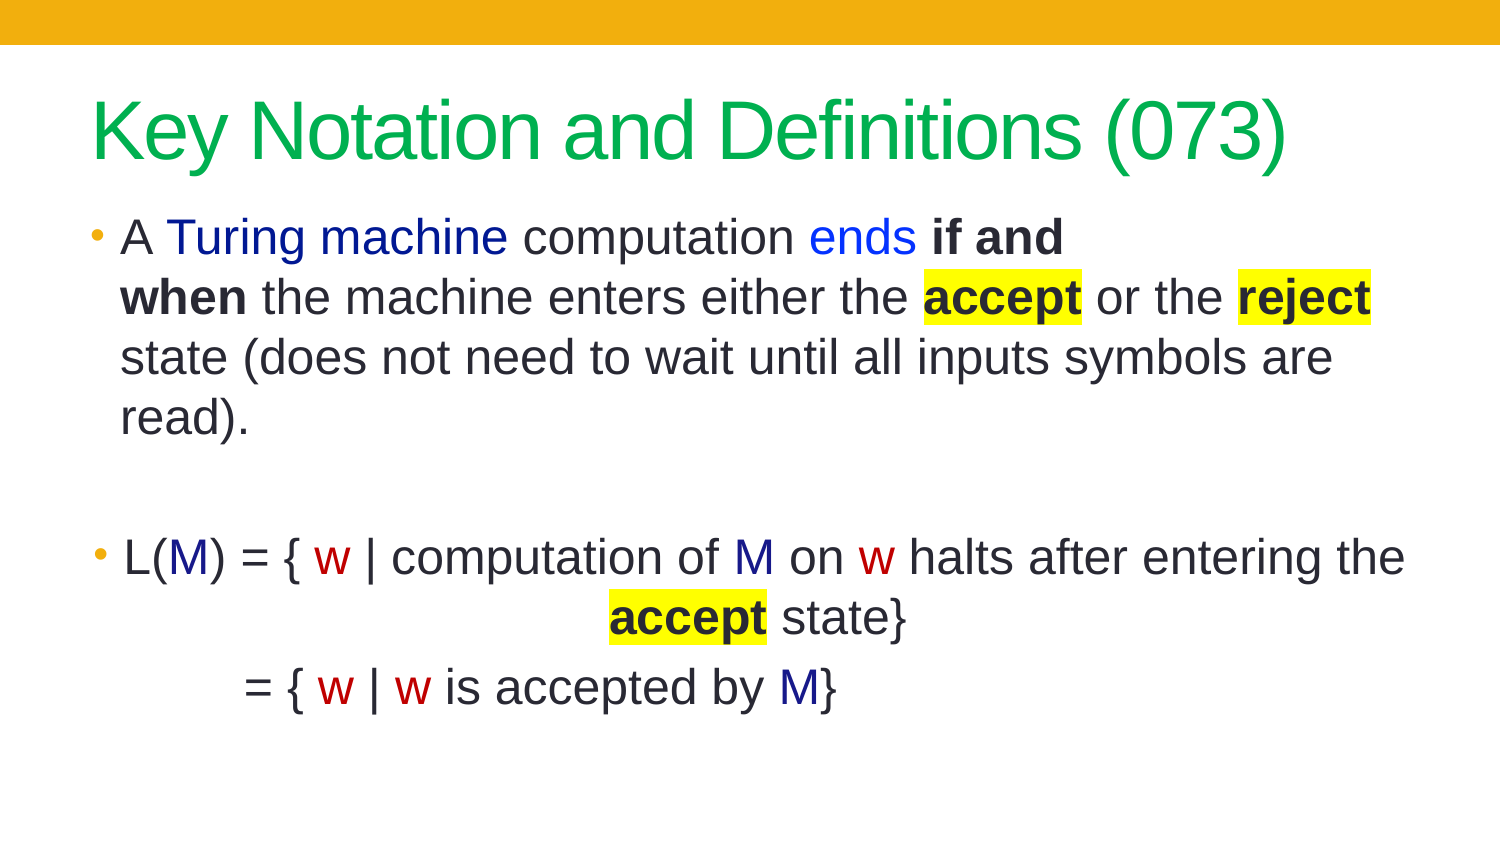

# Key Notation and Definitions (073)
A Turing machine computation ends if and when the machine enters either the accept or the reject state (does not need to wait until all inputs symbols are read).

L(M) = { w | computation of M on w halts after entering the accept state}
           = { w | w is accepted by M}